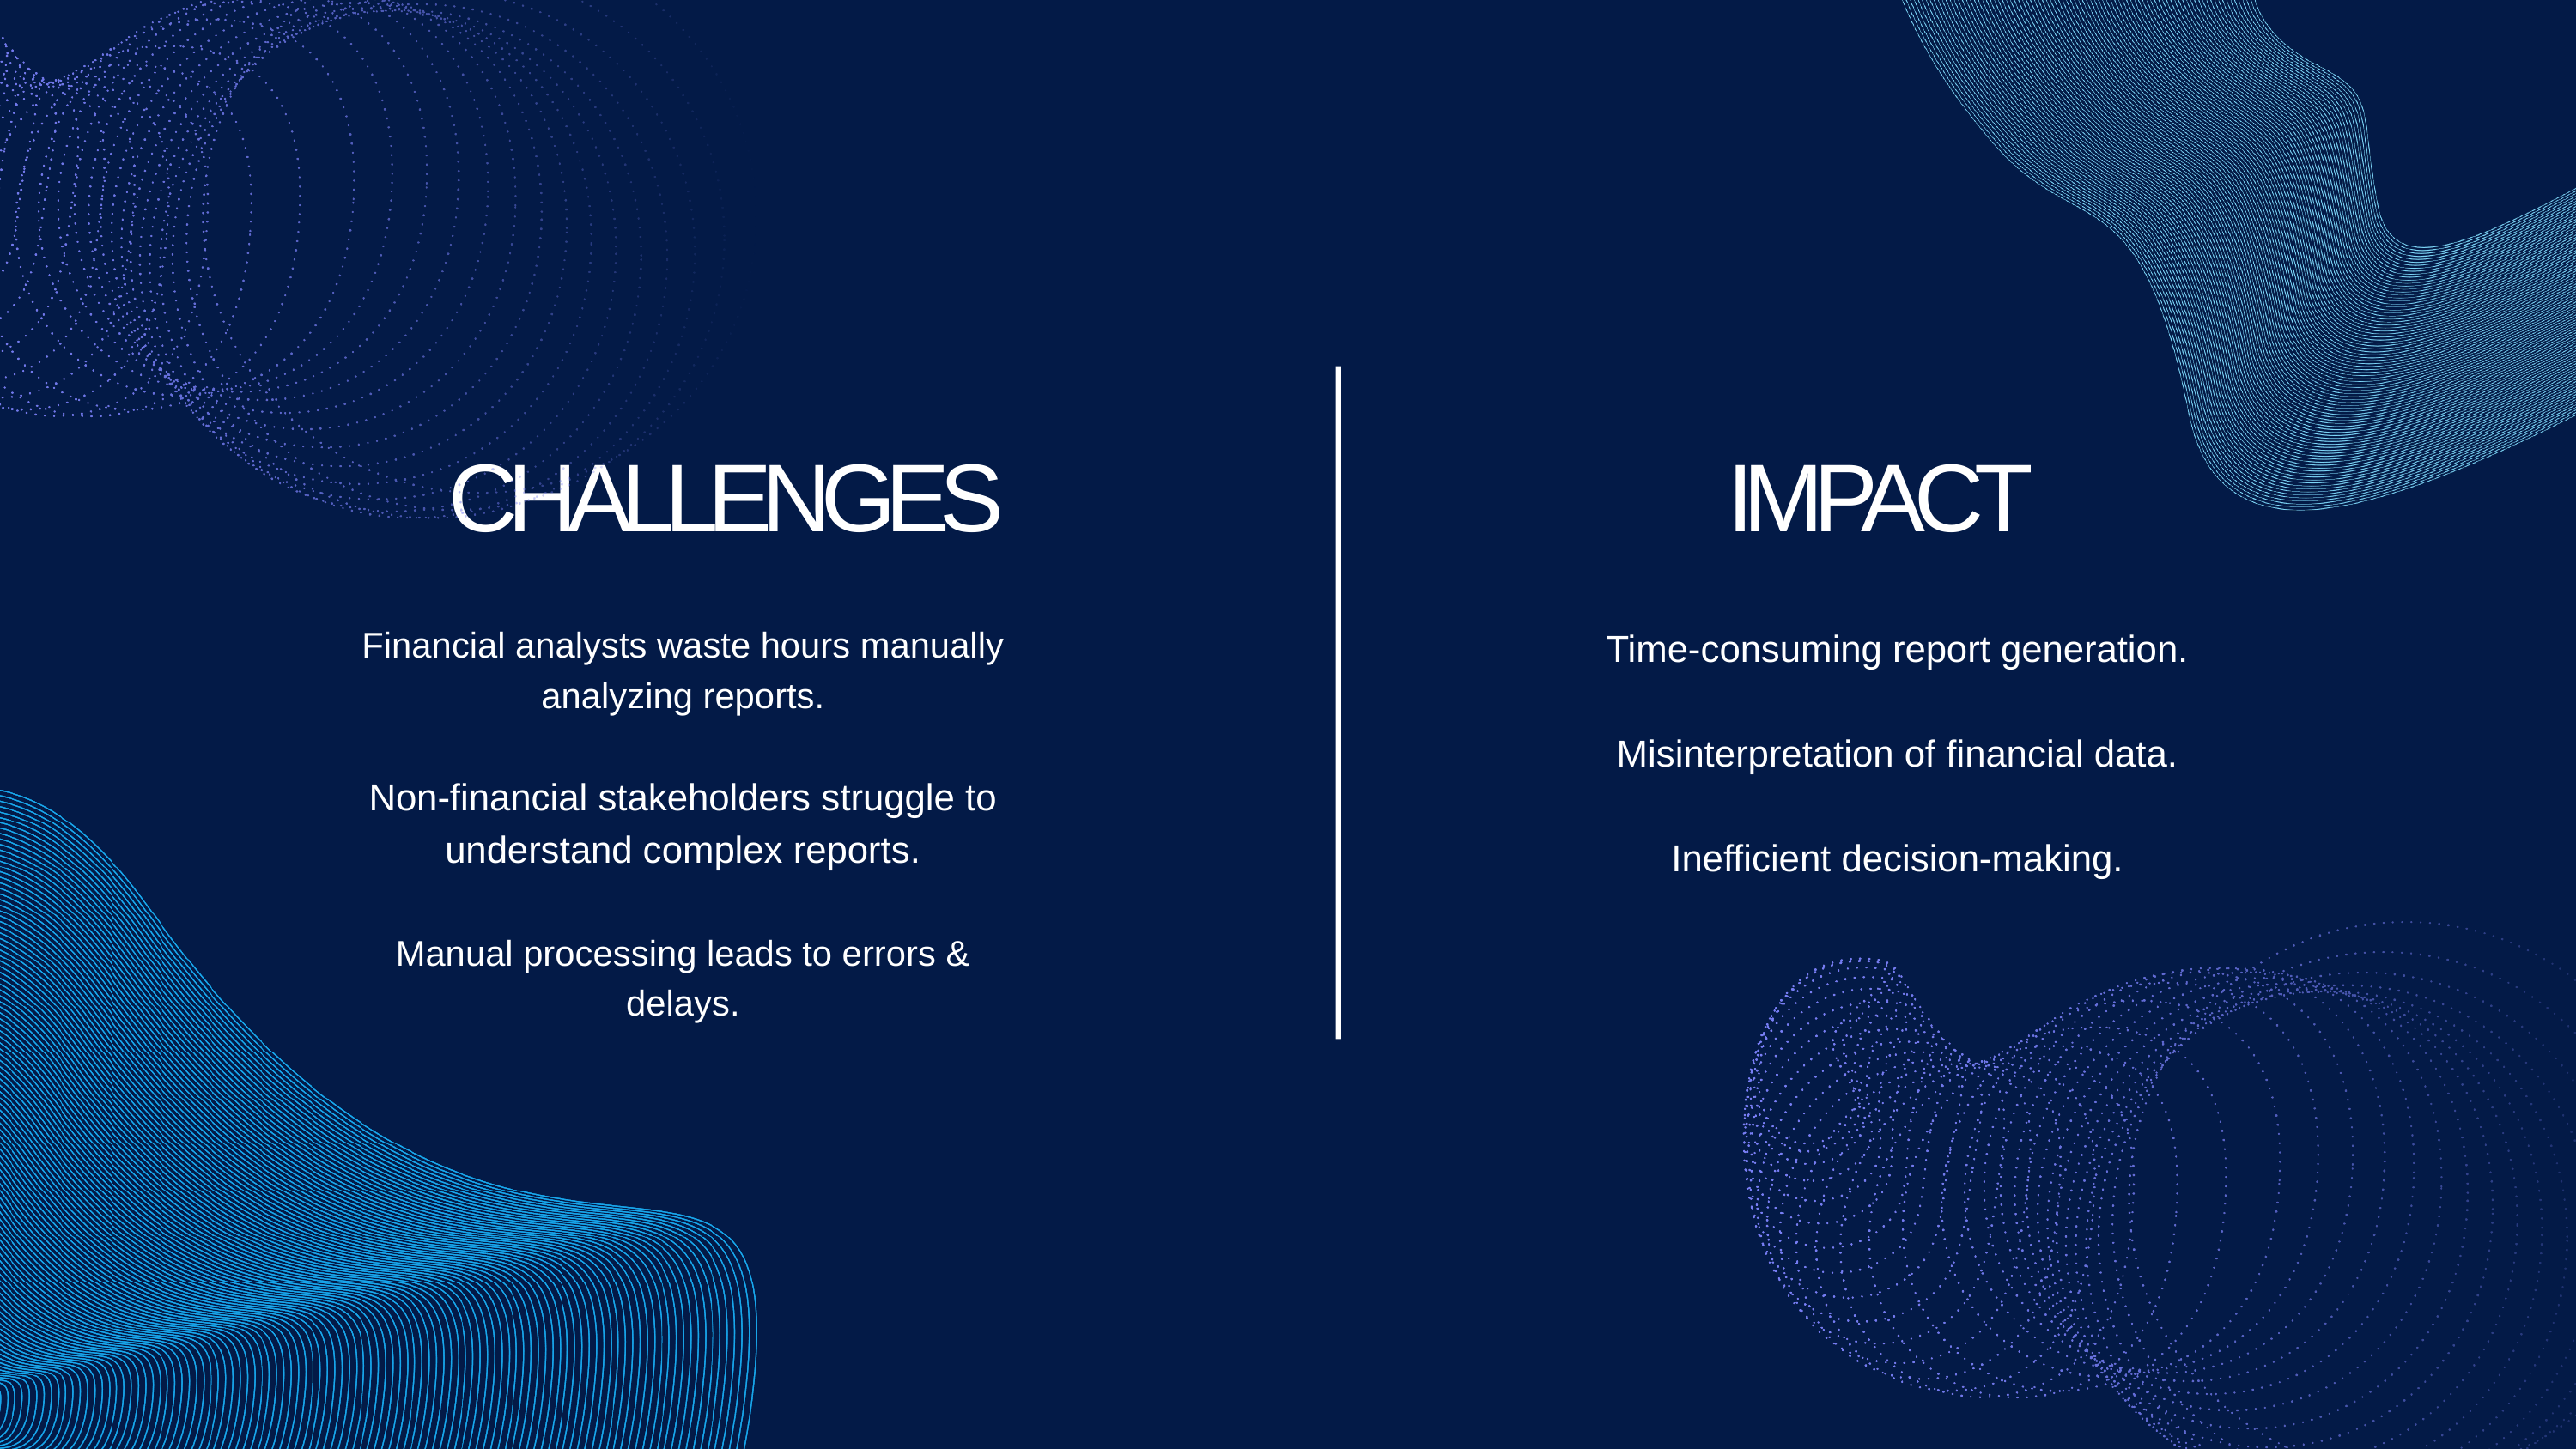

CHALLENGES
IMPACT
Financial analysts waste hours manually analyzing reports.

Non-financial stakeholders struggle to understand complex reports.

Manual processing leads to errors & delays.
Time-consuming report generation.

Misinterpretation of financial data.

Inefficient decision-making.